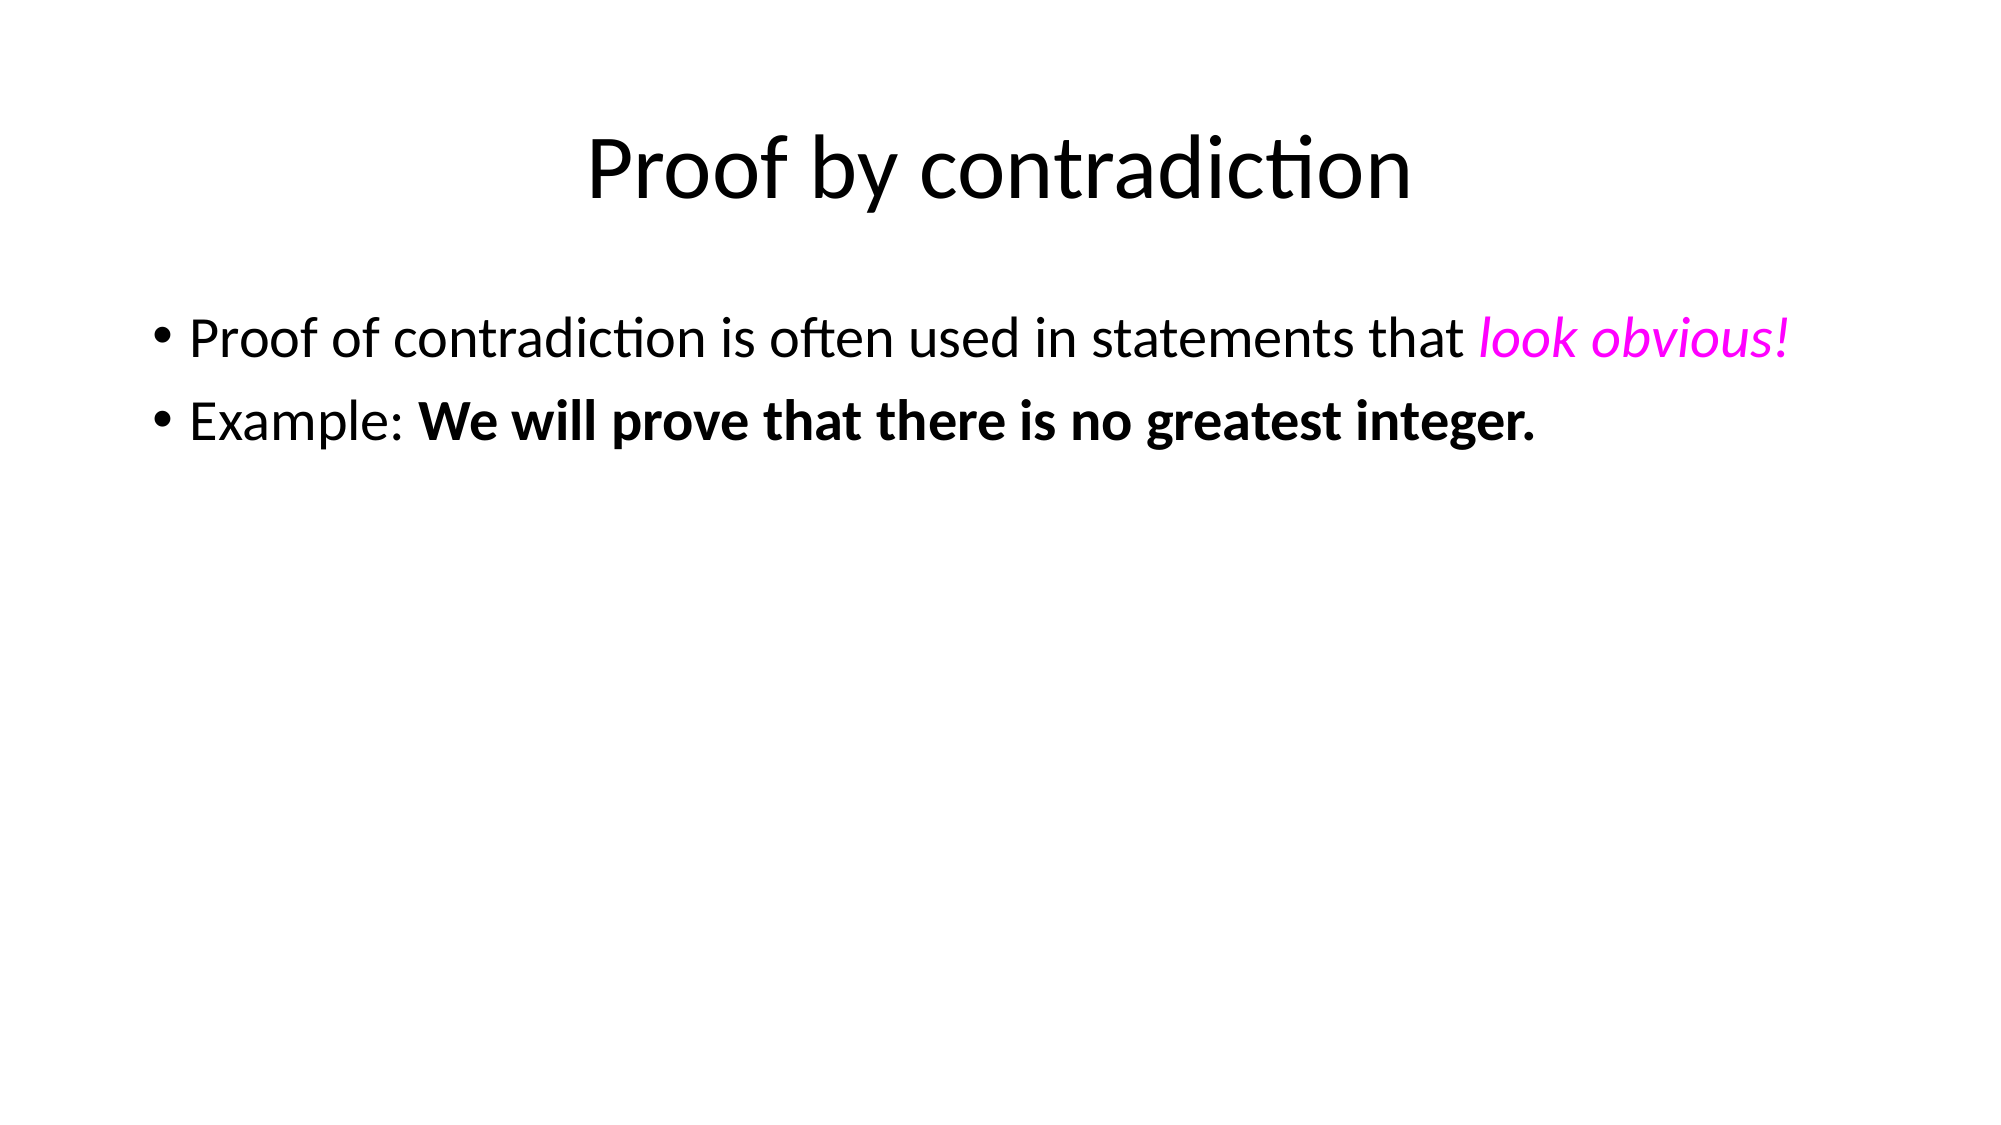

# Proof by contradiction
Proof of contradiction is often used in statements that look obvious!
Example: We will prove that there is no greatest integer.